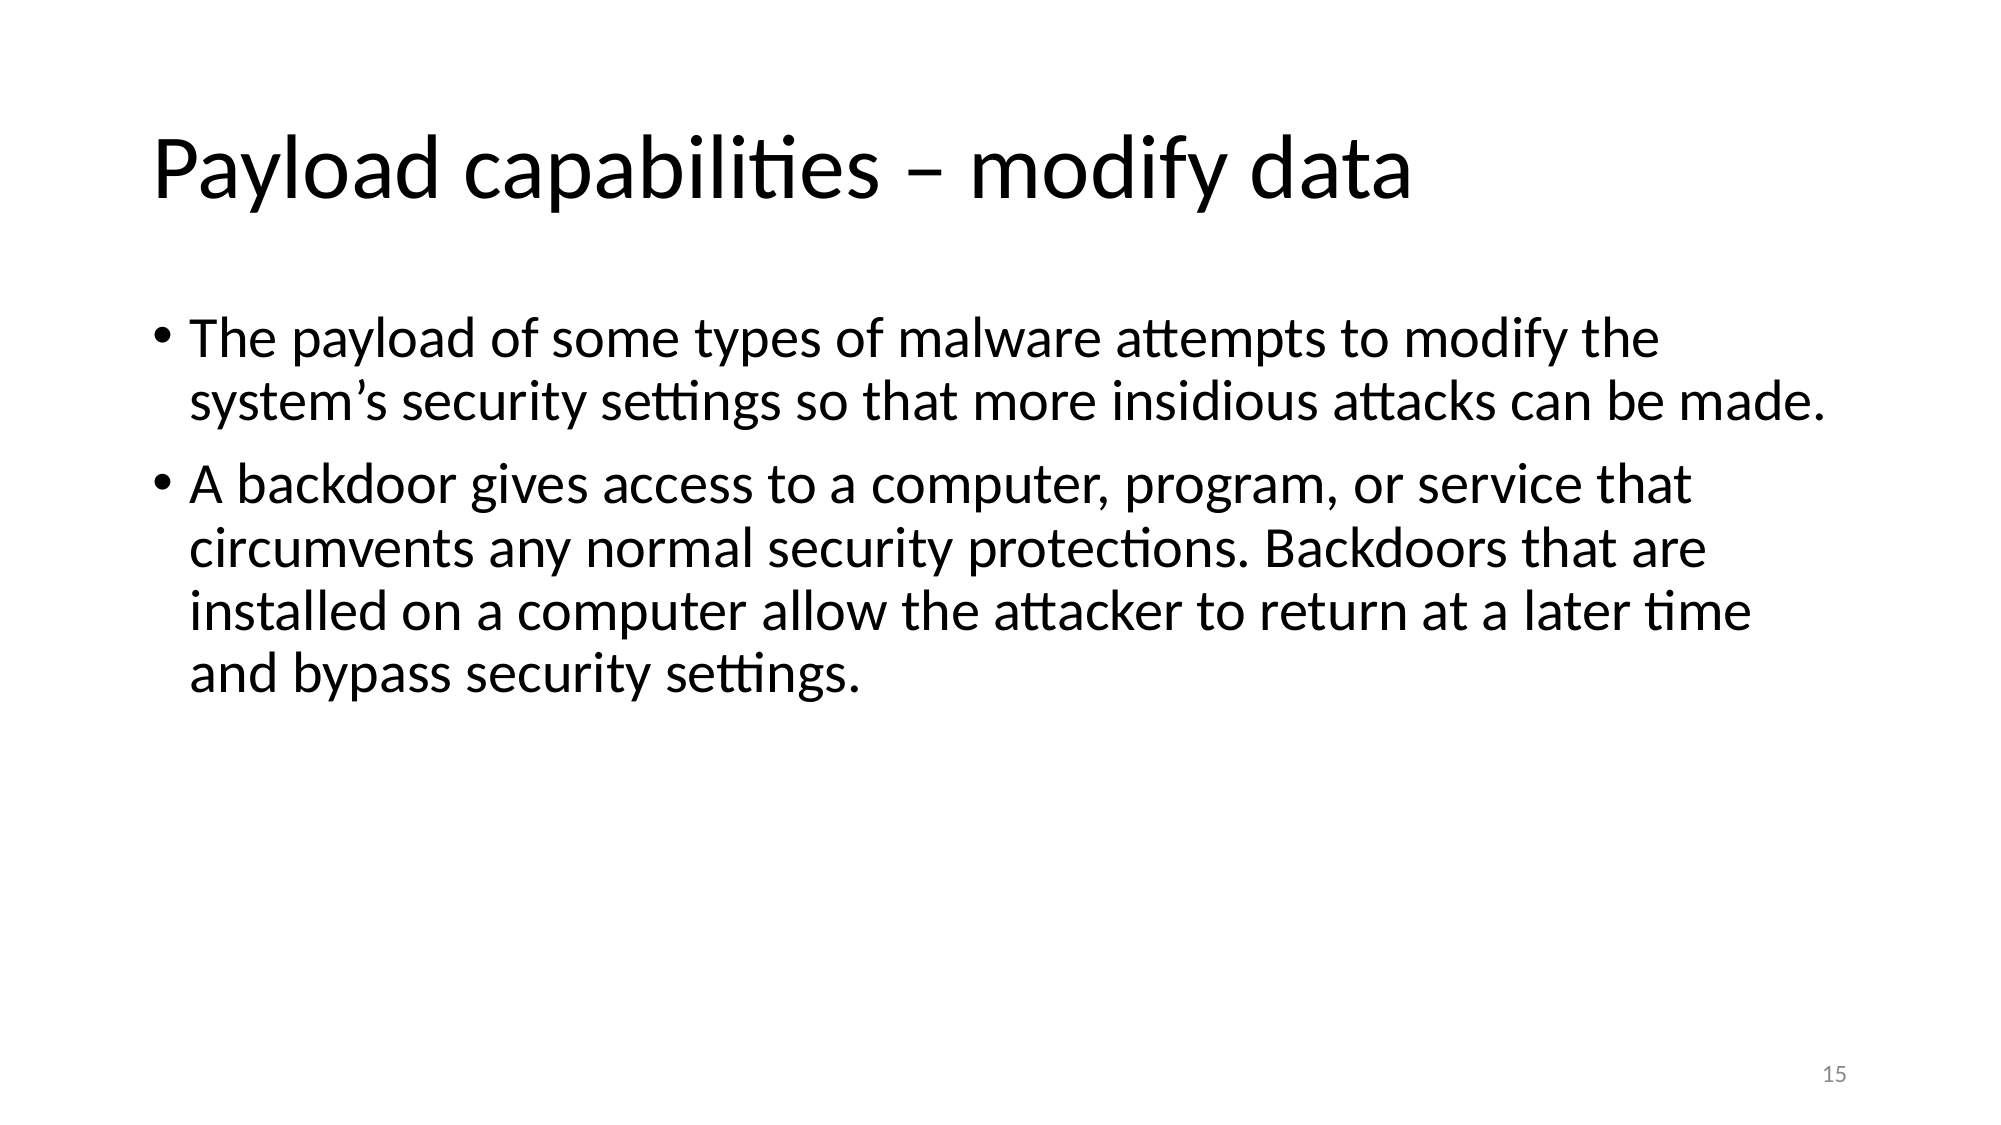

# Payload capabilities – modify data
The payload of some types of malware attempts to modify the system’s security settings so that more insidious attacks can be made.
A backdoor gives access to a computer, program, or service that circumvents any normal security protections. Backdoors that are installed on a computer allow the attacker to return at a later time and bypass security settings.

15